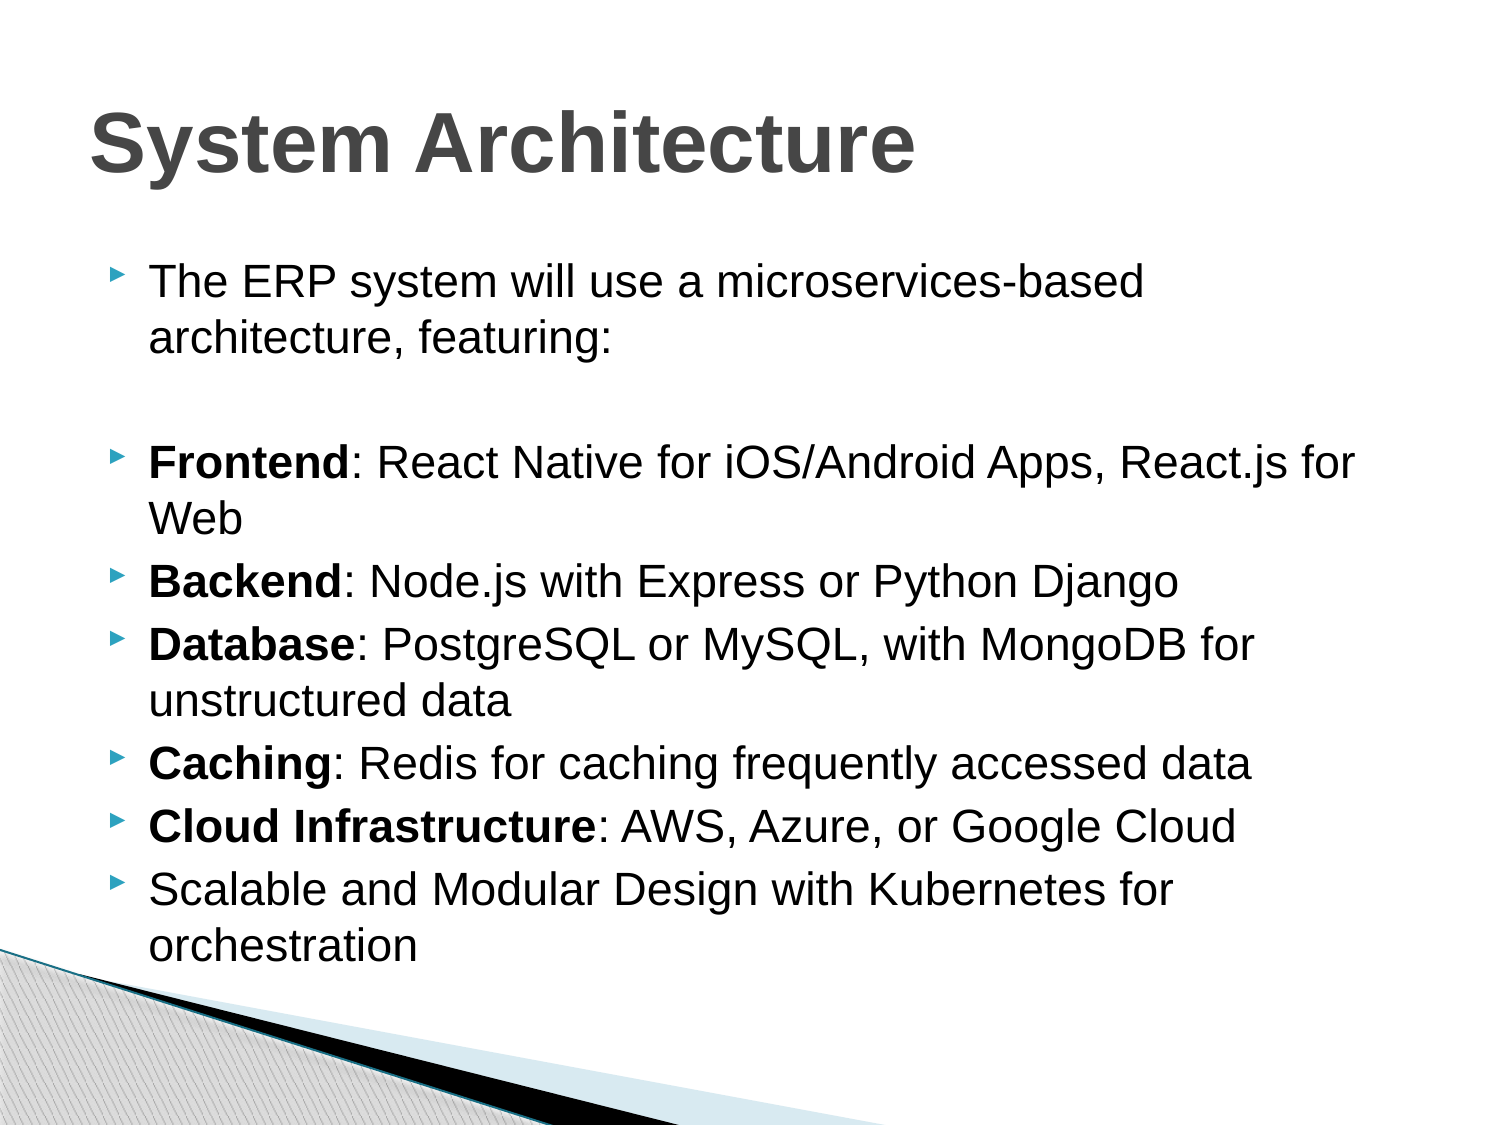

# System Architecture
The ERP system will use a microservices-based architecture, featuring:

Frontend: React Native for iOS/Android Apps, React.js for Web
Backend: Node.js with Express or Python Django
Database: PostgreSQL or MySQL, with MongoDB for unstructured data
Caching: Redis for caching frequently accessed data
Cloud Infrastructure: AWS, Azure, or Google Cloud
Scalable and Modular Design with Kubernetes for orchestration